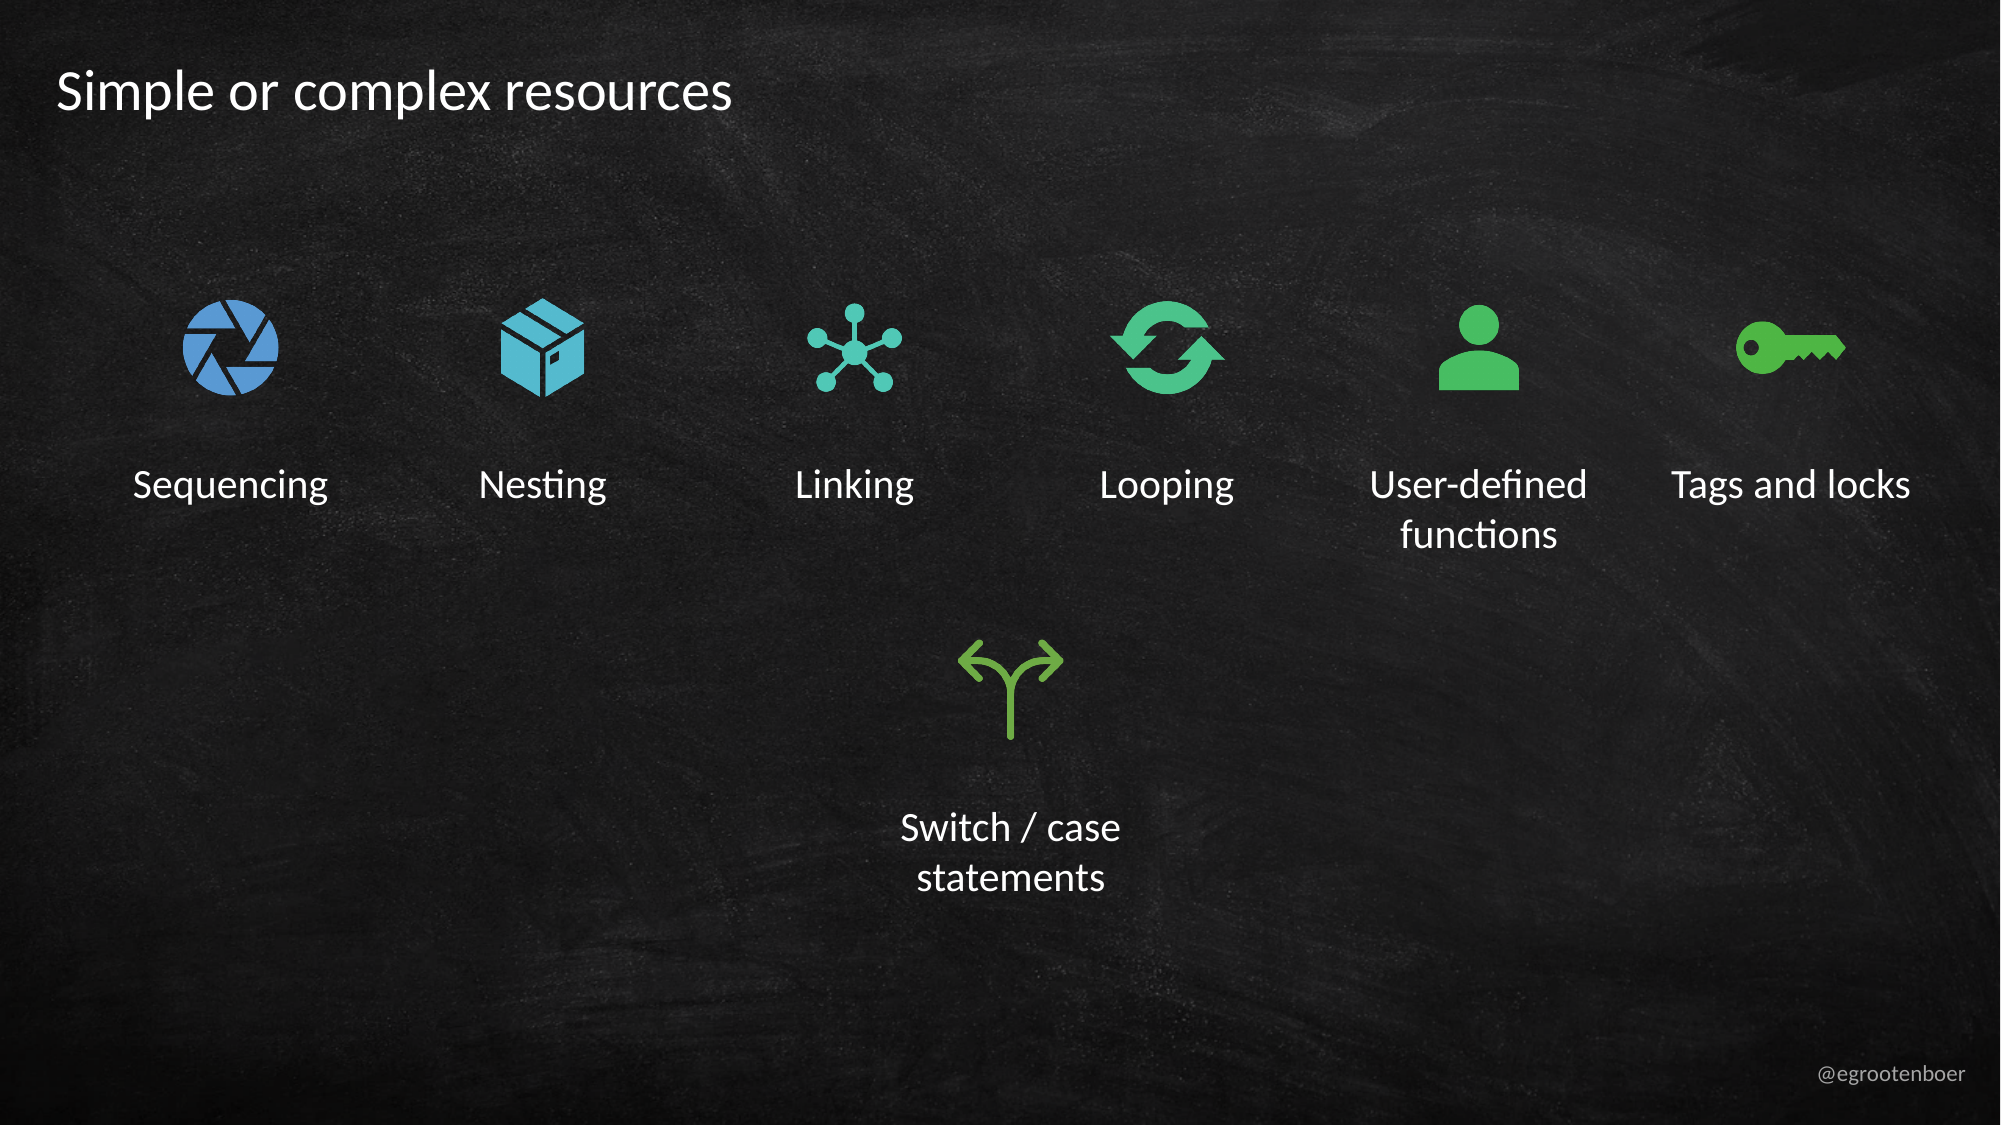

# Simple or complex resources
Sequencing
Nesting
Linking
Looping
User-defined functions
Tags and locks
Switch / case statements